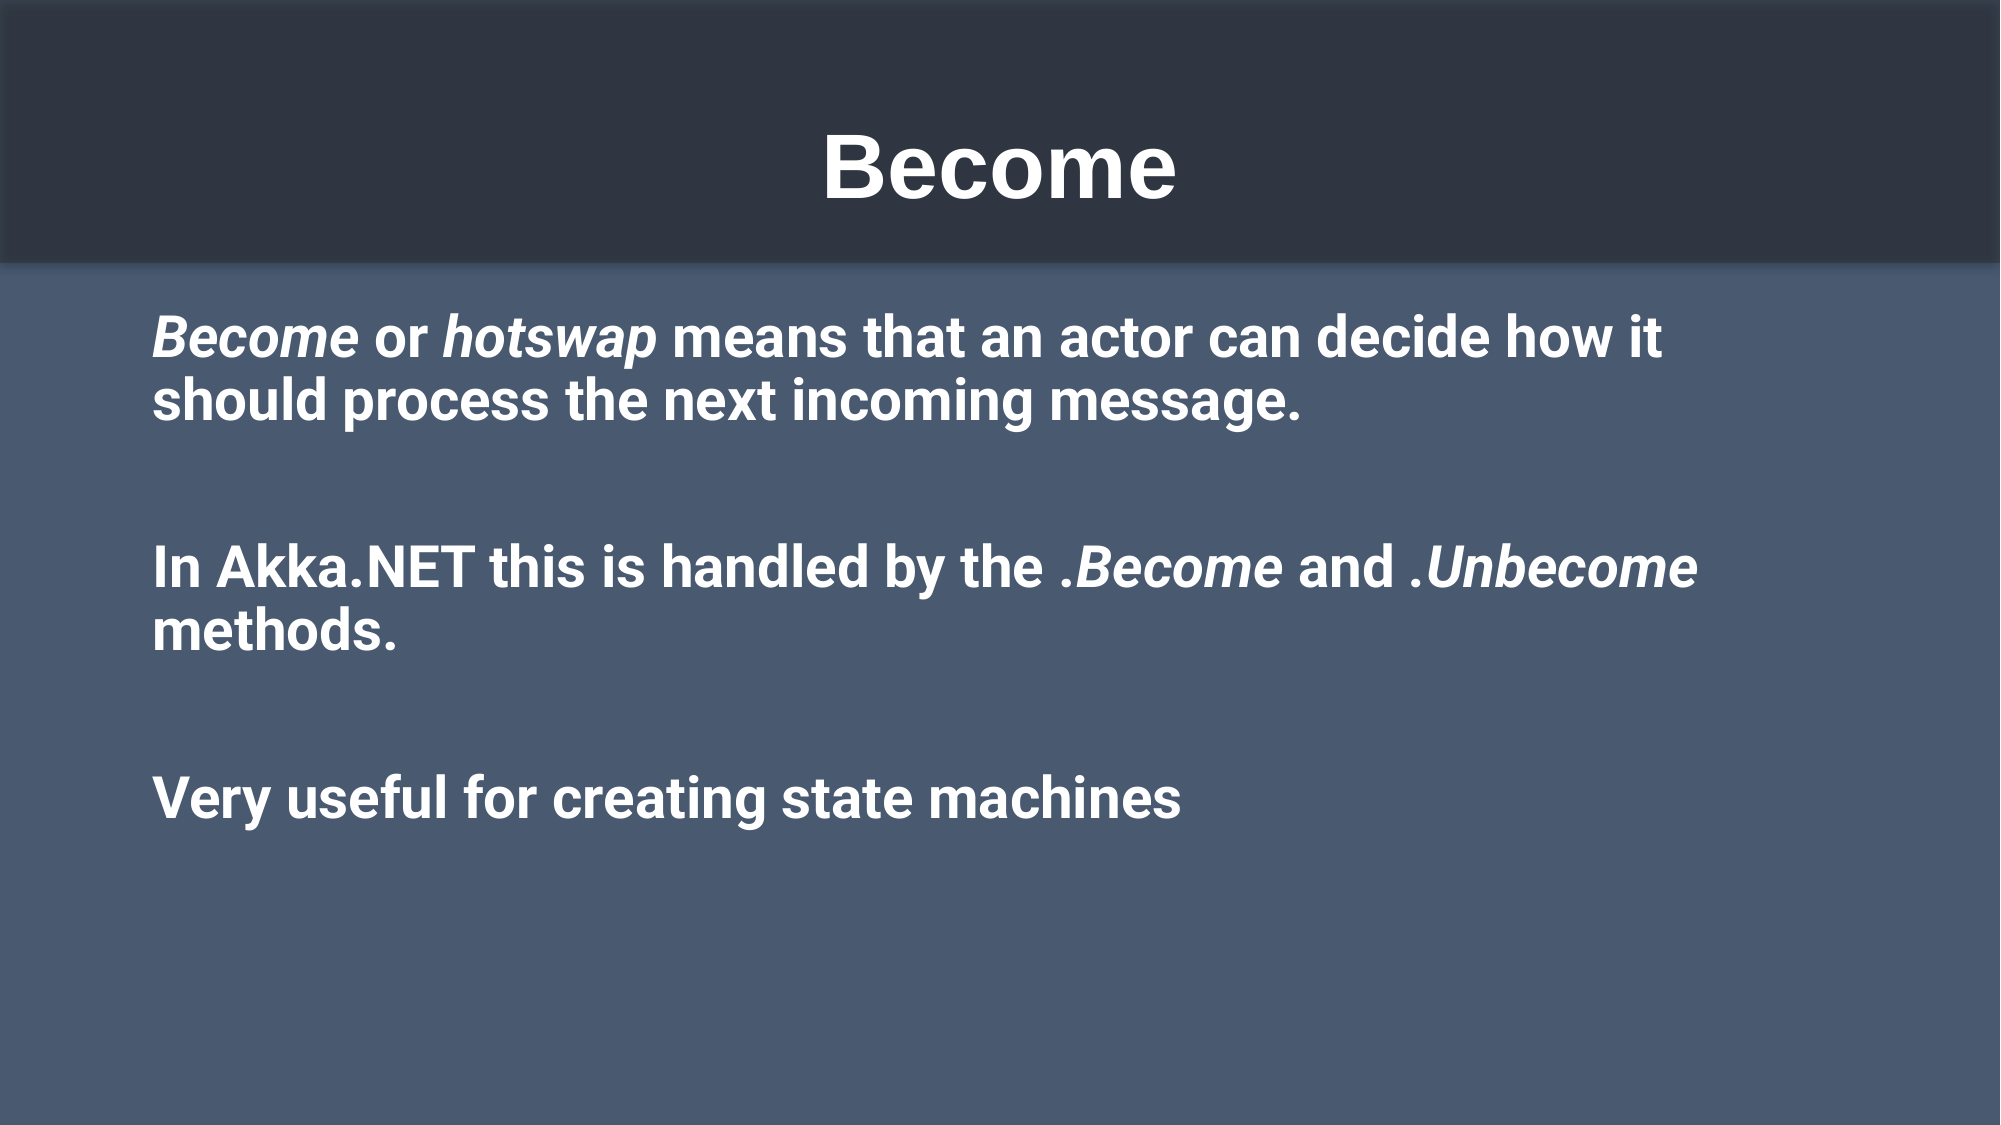

# Become
Become or hotswap means that an actor can decide how it should process the next incoming message.

In Akka.NET this is handled by the .Become and .Unbecome methods.

Very useful for creating state machines